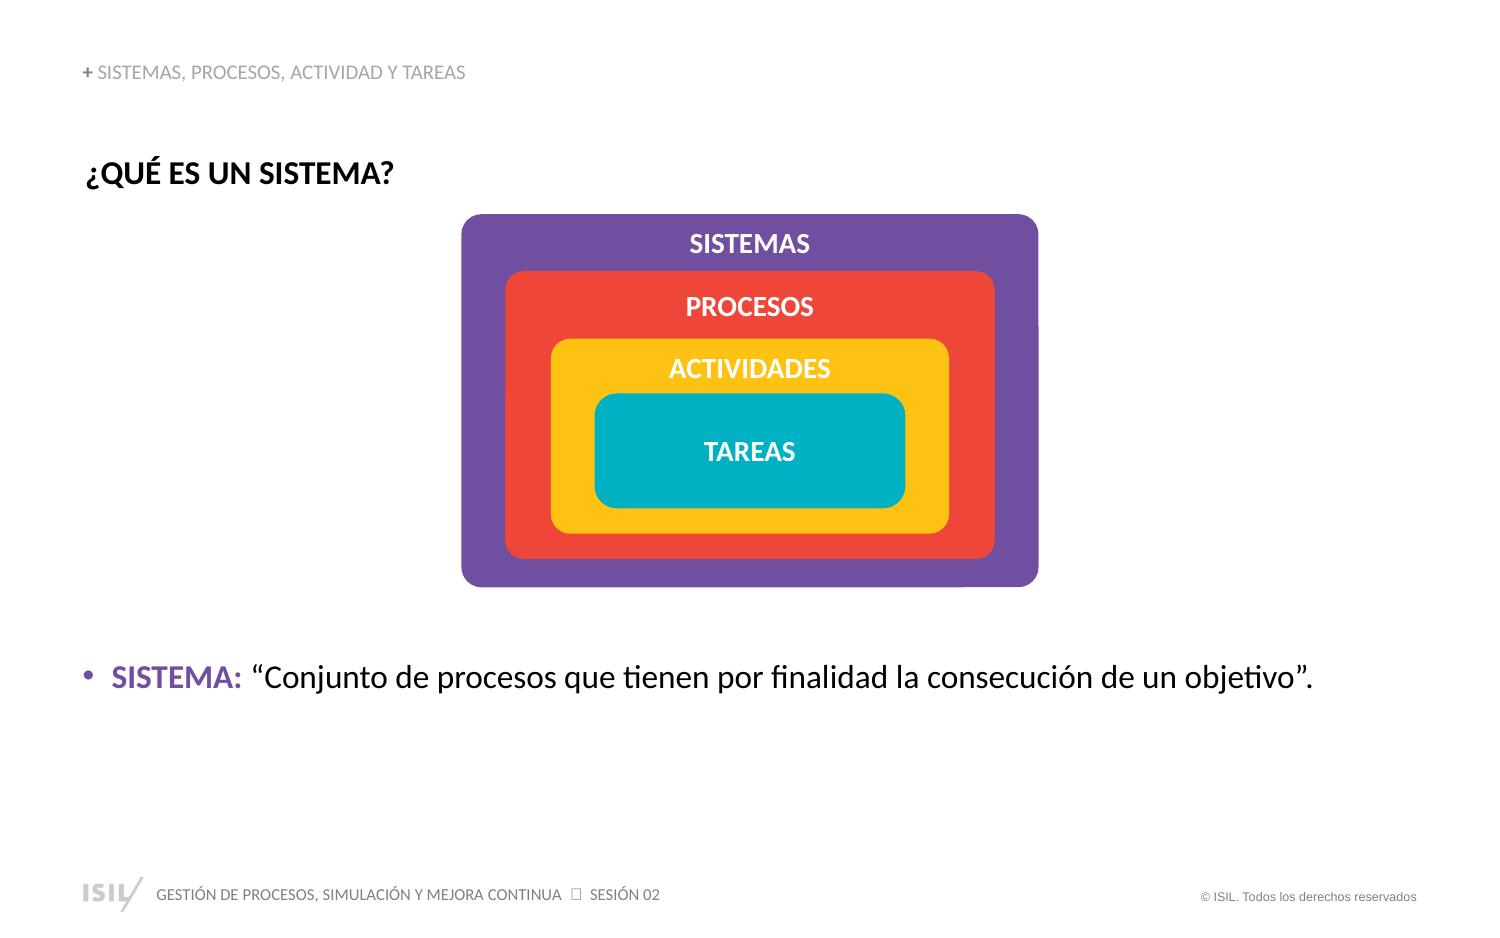

+ SISTEMAS, PROCESOS, ACTIVIDAD Y TAREAS
¿QUÉ ES UN SISTEMA?

SISTEMAS

PROCESOS

ACTIVIDADES

TAREAS
SISTEMA: “Conjunto de procesos que tienen por finalidad la consecución de un objetivo”.